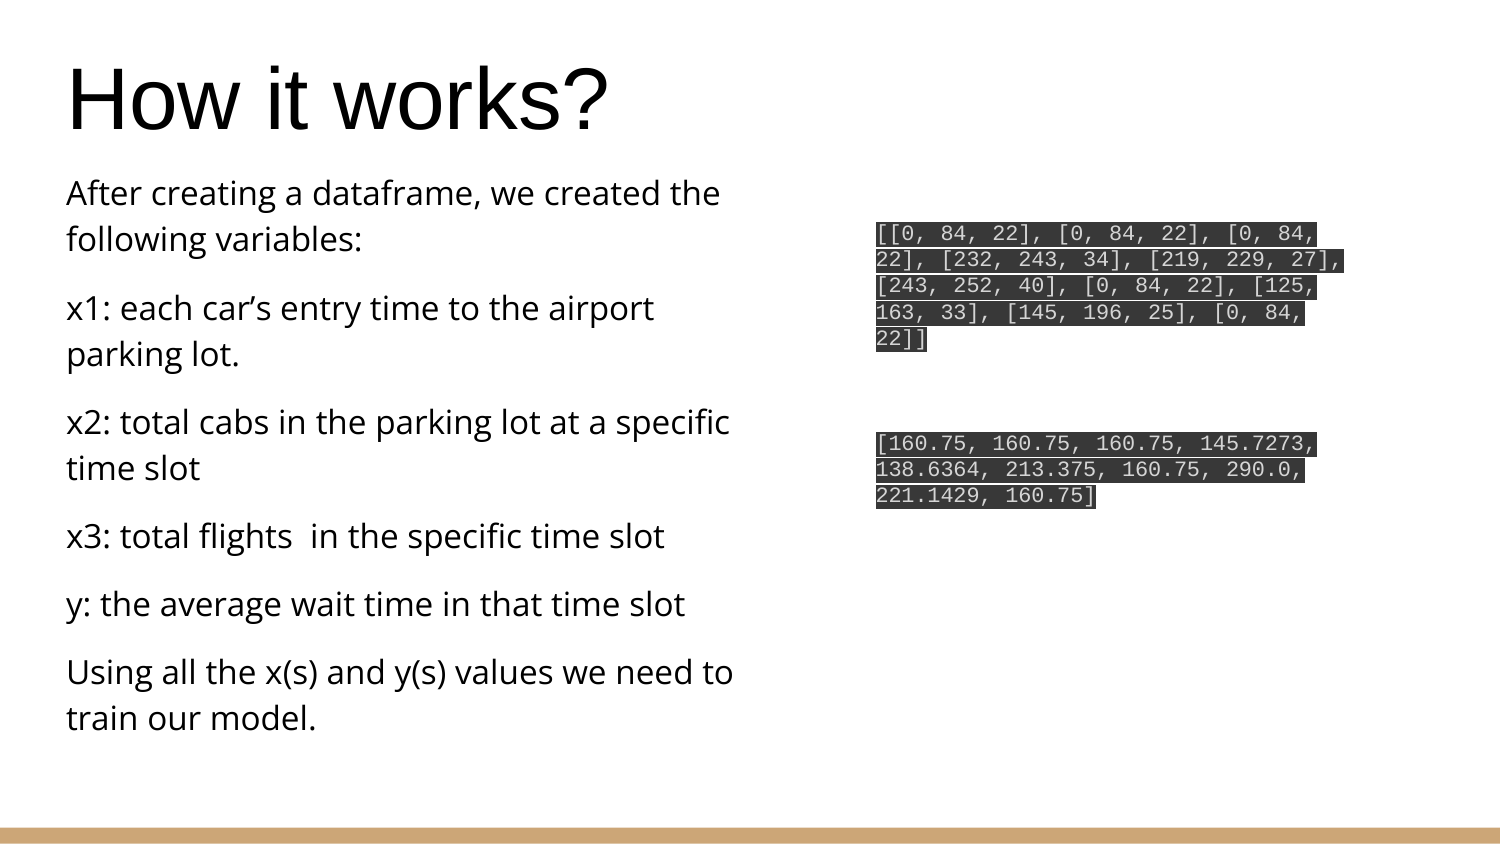

# How it works?
After creating a dataframe, we created the following variables:
x1: each car’s entry time to the airport parking lot.
x2: total cabs in the parking lot at a specific time slot
x3: total flights  in the specific time slot
y: the average wait time in that time slot
Using all the x(s) and y(s) values we need to train our model.
[[0, 84, 22], [0, 84, 22], [0, 84, 22], [232, 243, 34], [219, 229, 27], [243, 252, 40], [0, 84, 22], [125, 163, 33], [145, 196, 25], [0, 84, 22]]

[160.75, 160.75, 160.75, 145.7273, 138.6364, 213.375, 160.75, 290.0, 221.1429, 160.75]